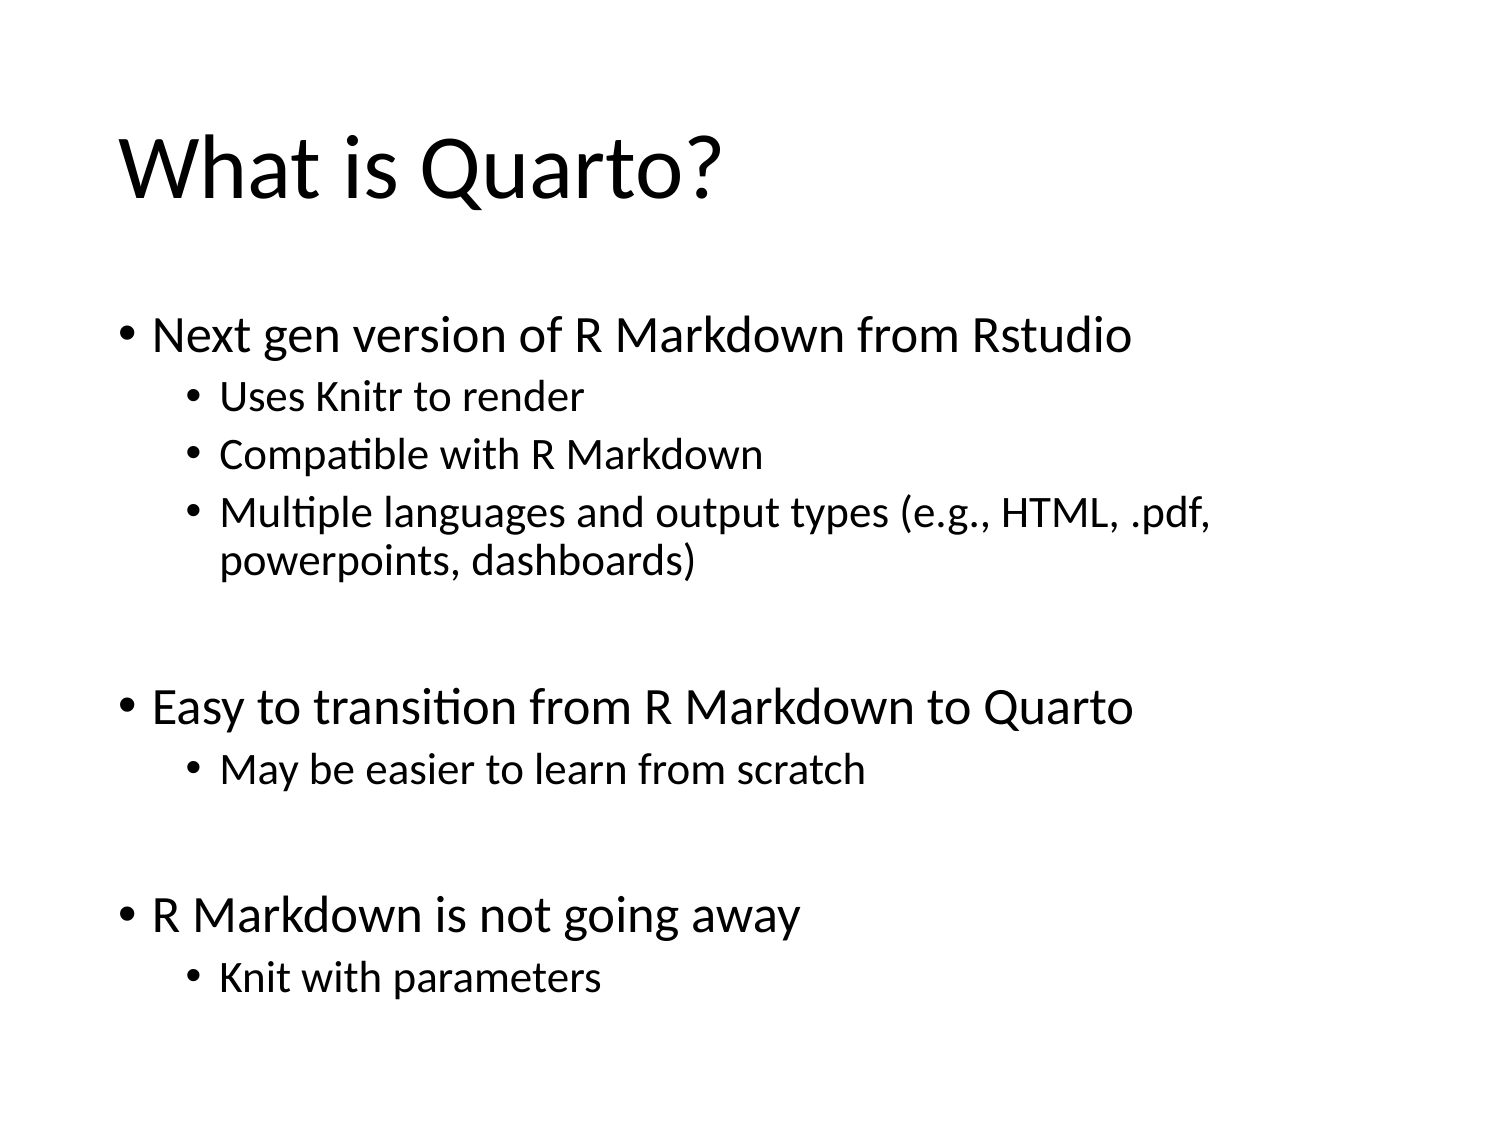

# What is Quarto?
Next gen version of R Markdown from Rstudio
Uses Knitr to render
Compatible with R Markdown
Multiple languages and output types (e.g., HTML, .pdf, powerpoints, dashboards)

Easy to transition from R Markdown to Quarto
May be easier to learn from scratch

R Markdown is not going away
Knit with parameters